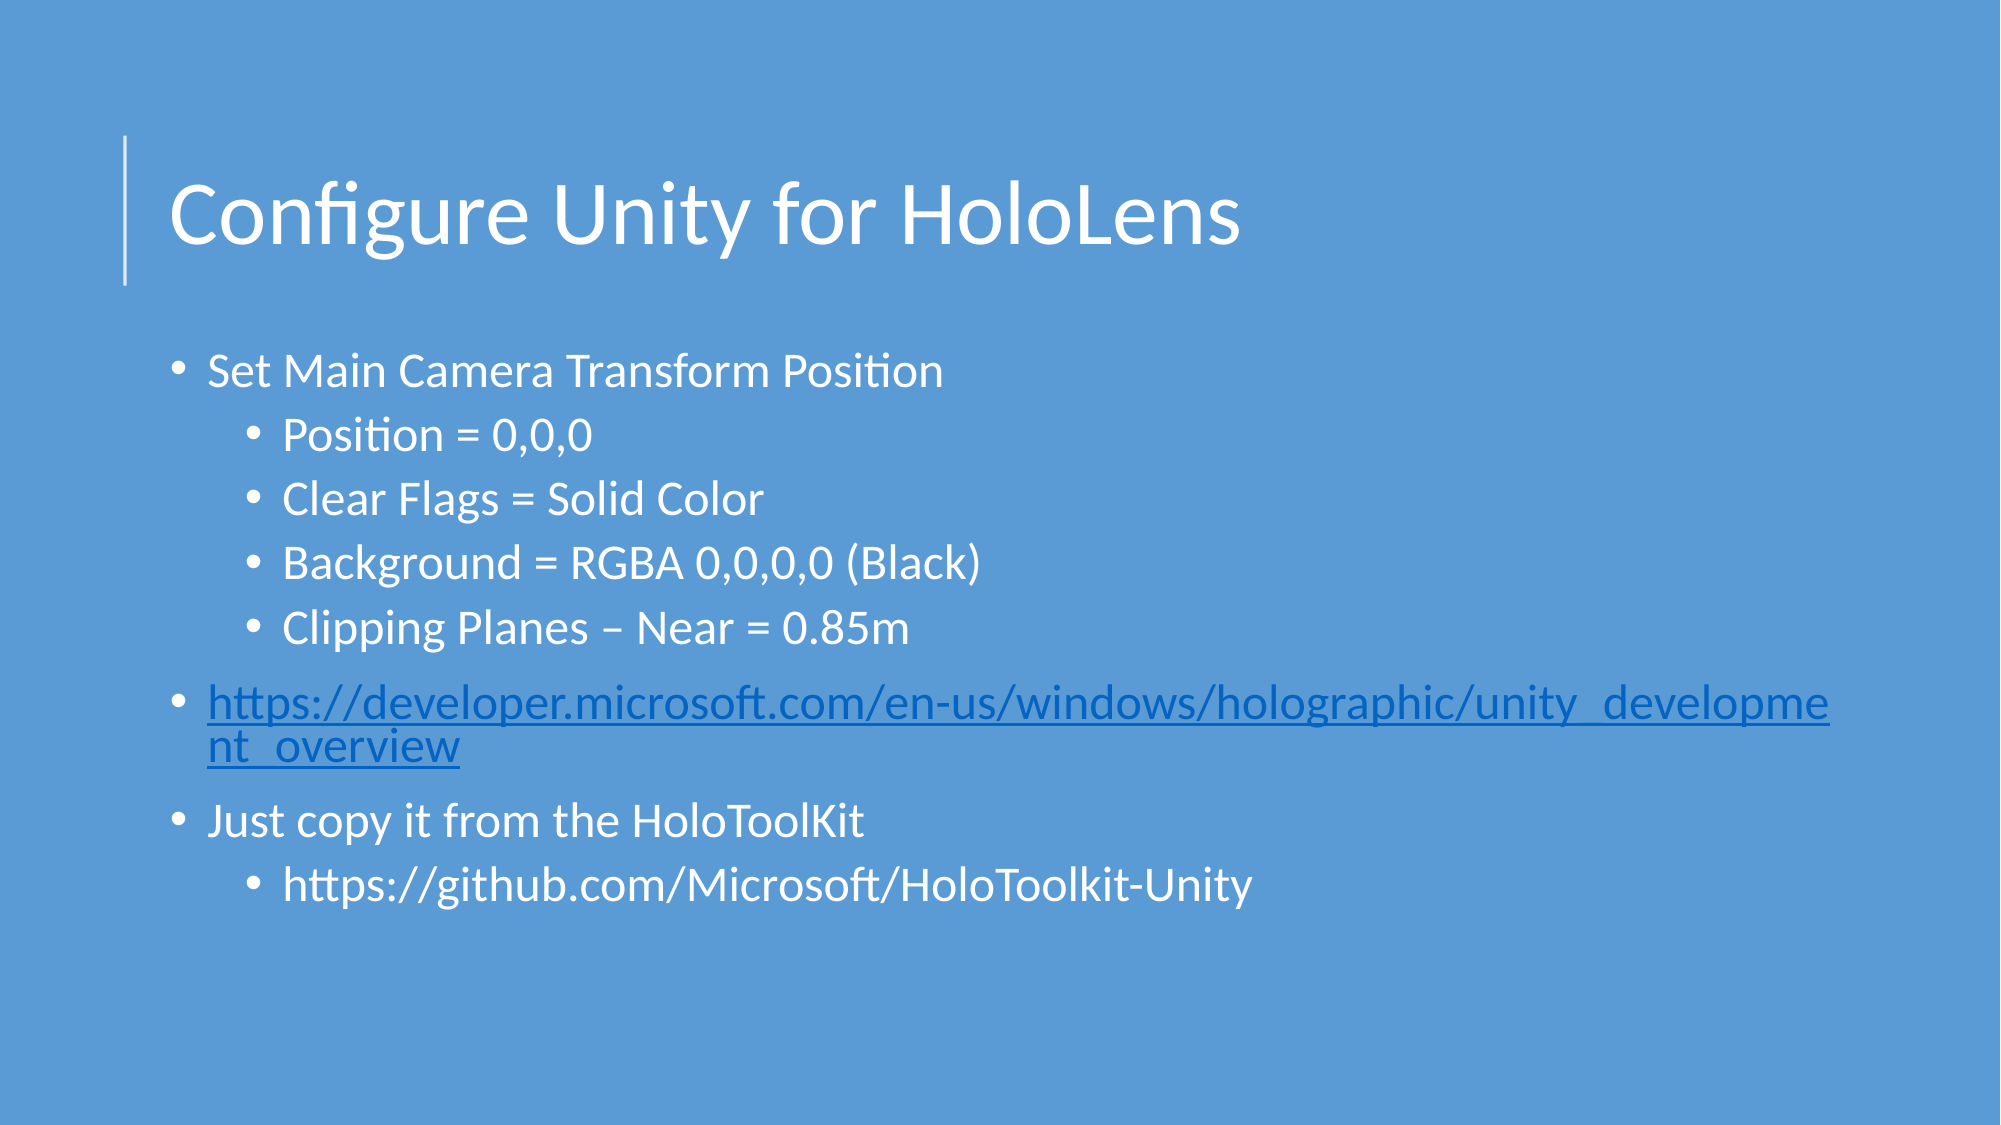

# Configure Unity for HoloLens
Set Main Camera Transform Position
Position = 0,0,0
Clear Flags = Solid Color
Background = RGBA 0,0,0,0 (Black)
Clipping Planes – Near = 0.85m
https://developer.microsoft.com/en-us/windows/holographic/unity_development_overview
Just copy it from the HoloToolKit
https://github.com/Microsoft/HoloToolkit-Unity